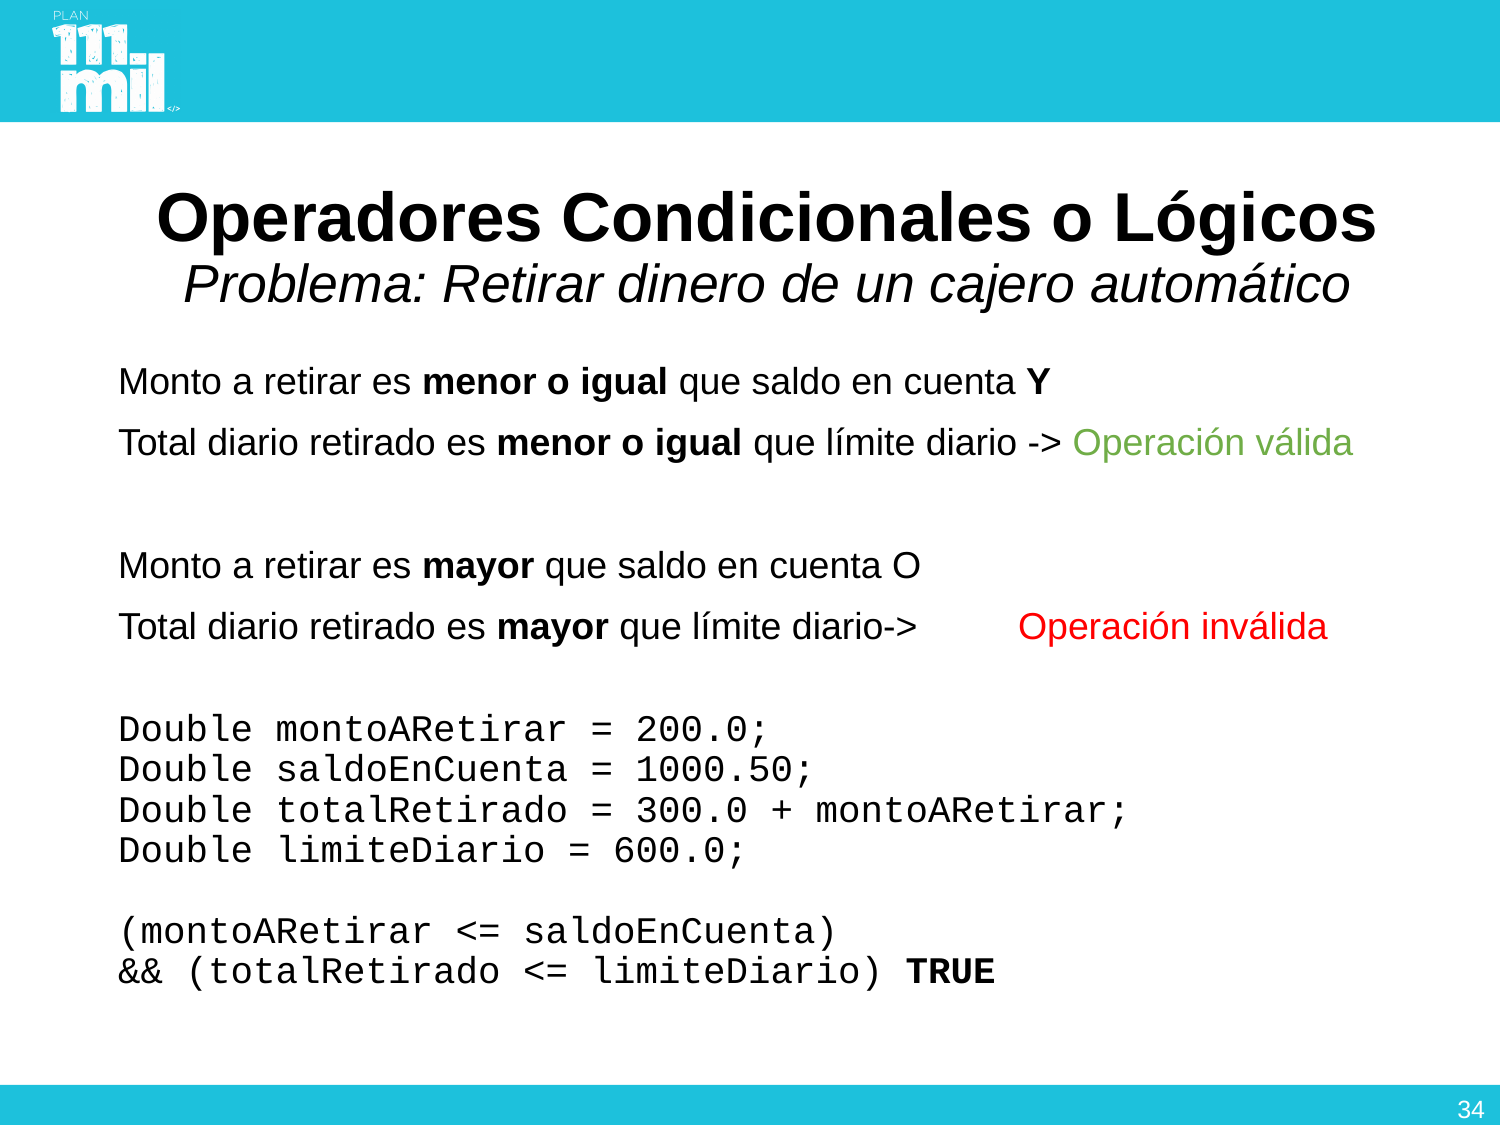

# Operadores Condicionales o Lógicos Problema: Retirar dinero de un cajero automático
Monto a retirar es menor o igual que saldo en cuenta Y
Total diario retirado es menor o igual que límite diario -> Operación válida

Monto a retirar es mayor que saldo en cuenta O
Total diario retirado es mayor que límite diario-> 	Operación inválida

Double montoARetirar = 200.0;
Double saldoEnCuenta = 1000.50;
Double totalRetirado = 300.0 + montoARetirar;
Double limiteDiario = 600.0;

(montoARetirar <= saldoEnCuenta)
&& (totalRetirado <= limiteDiario) TRUE

34